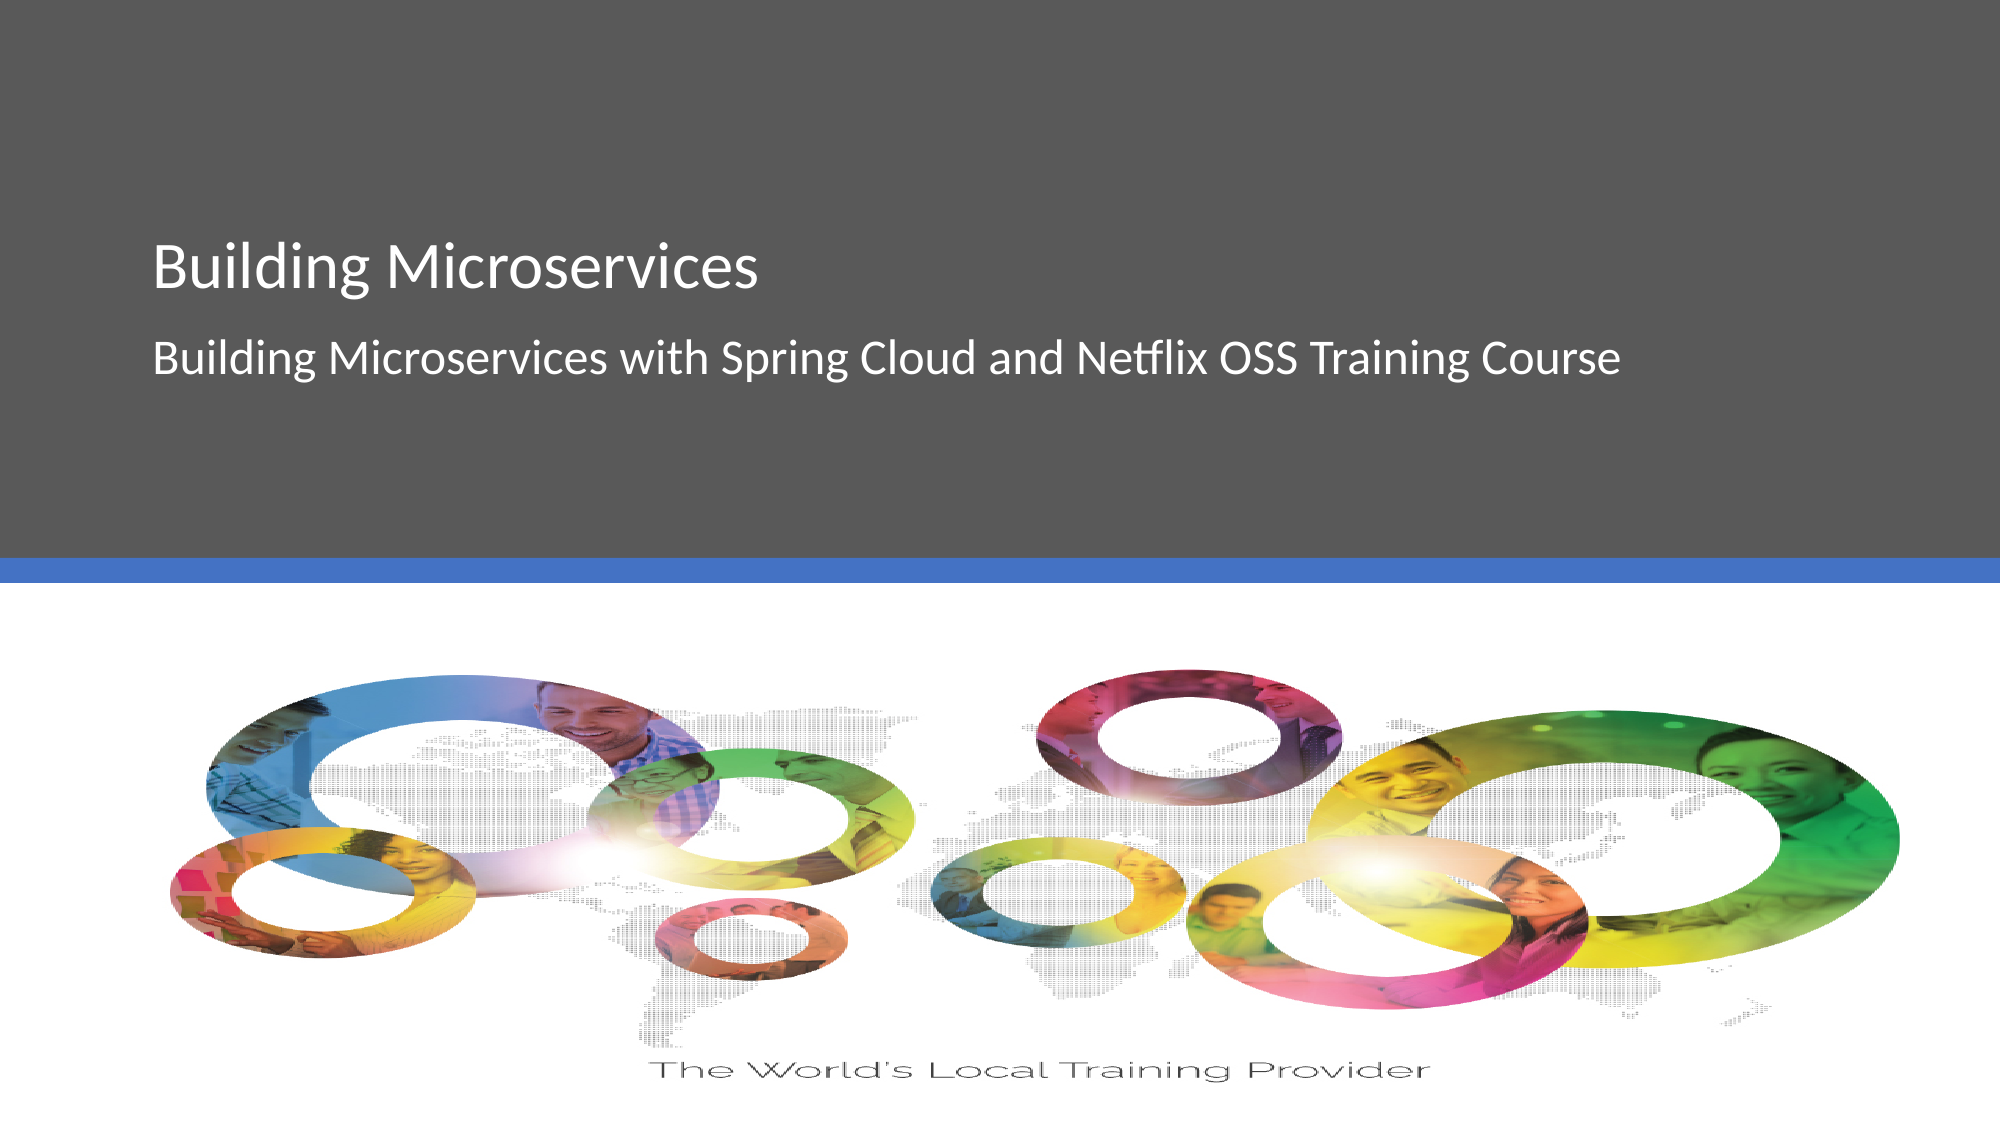

# Building Microservices
Building Microservices with Spring Cloud and Netflix OSS Training Course